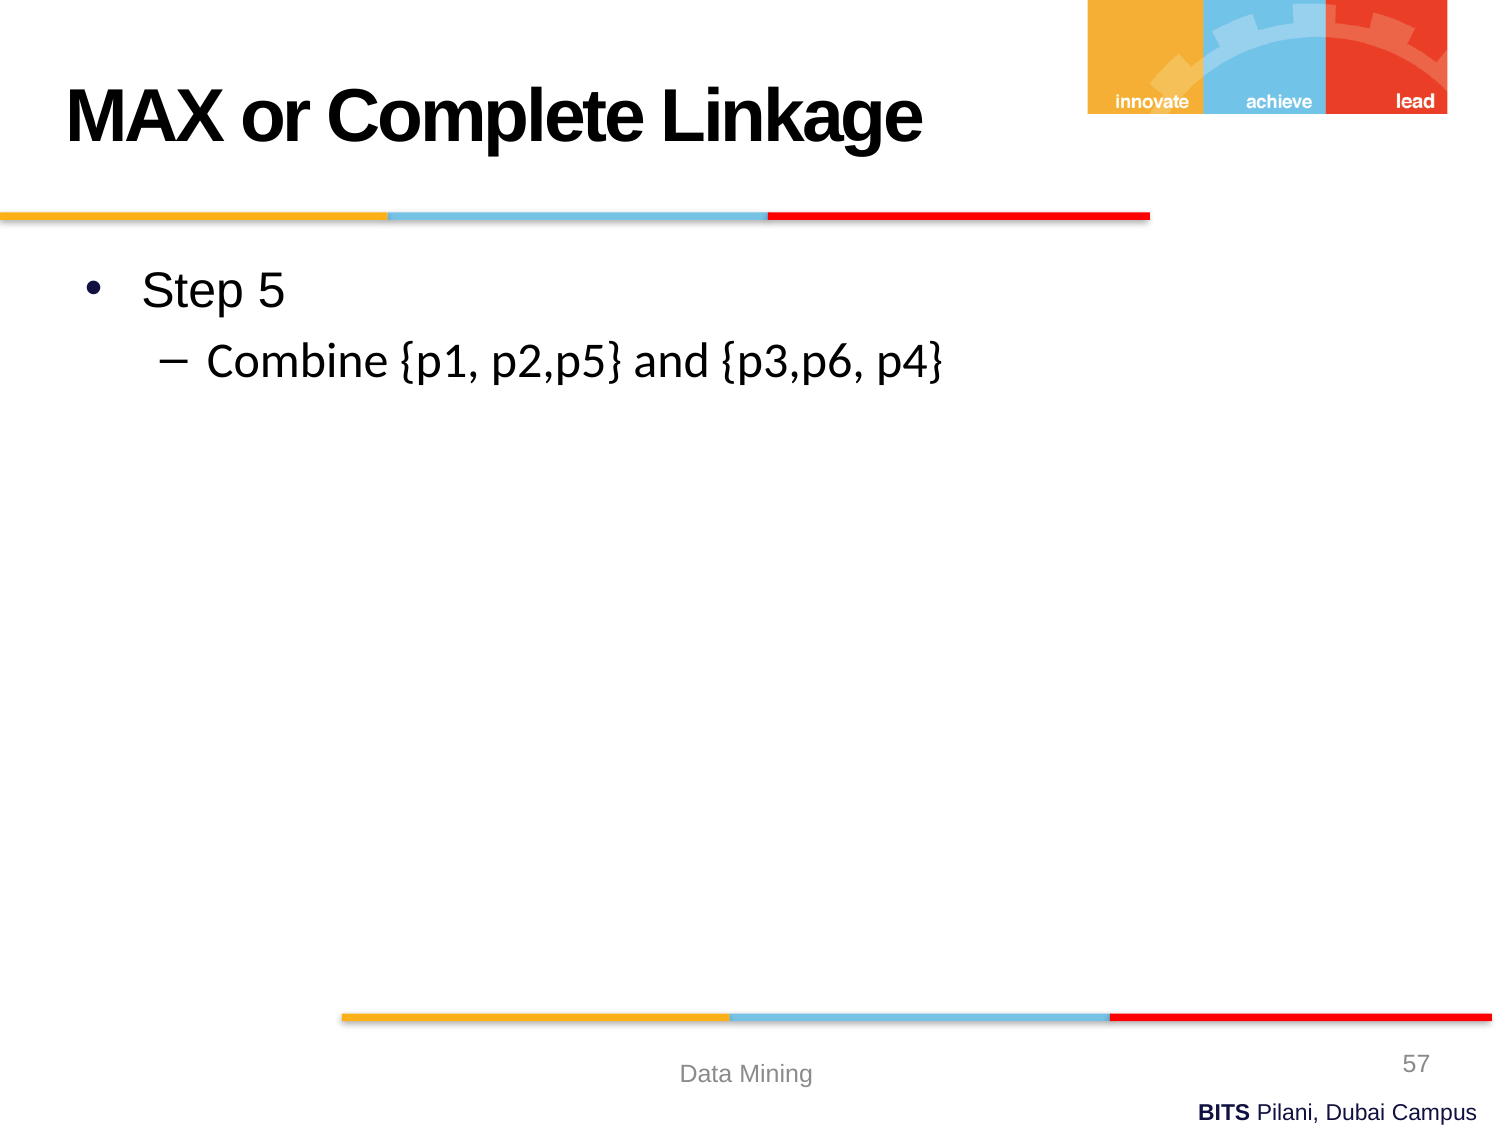

MAX or Complete Linkage
Step 5
Combine {p1, p2,p5} and {p3,p6, p4}

57
Data Mining